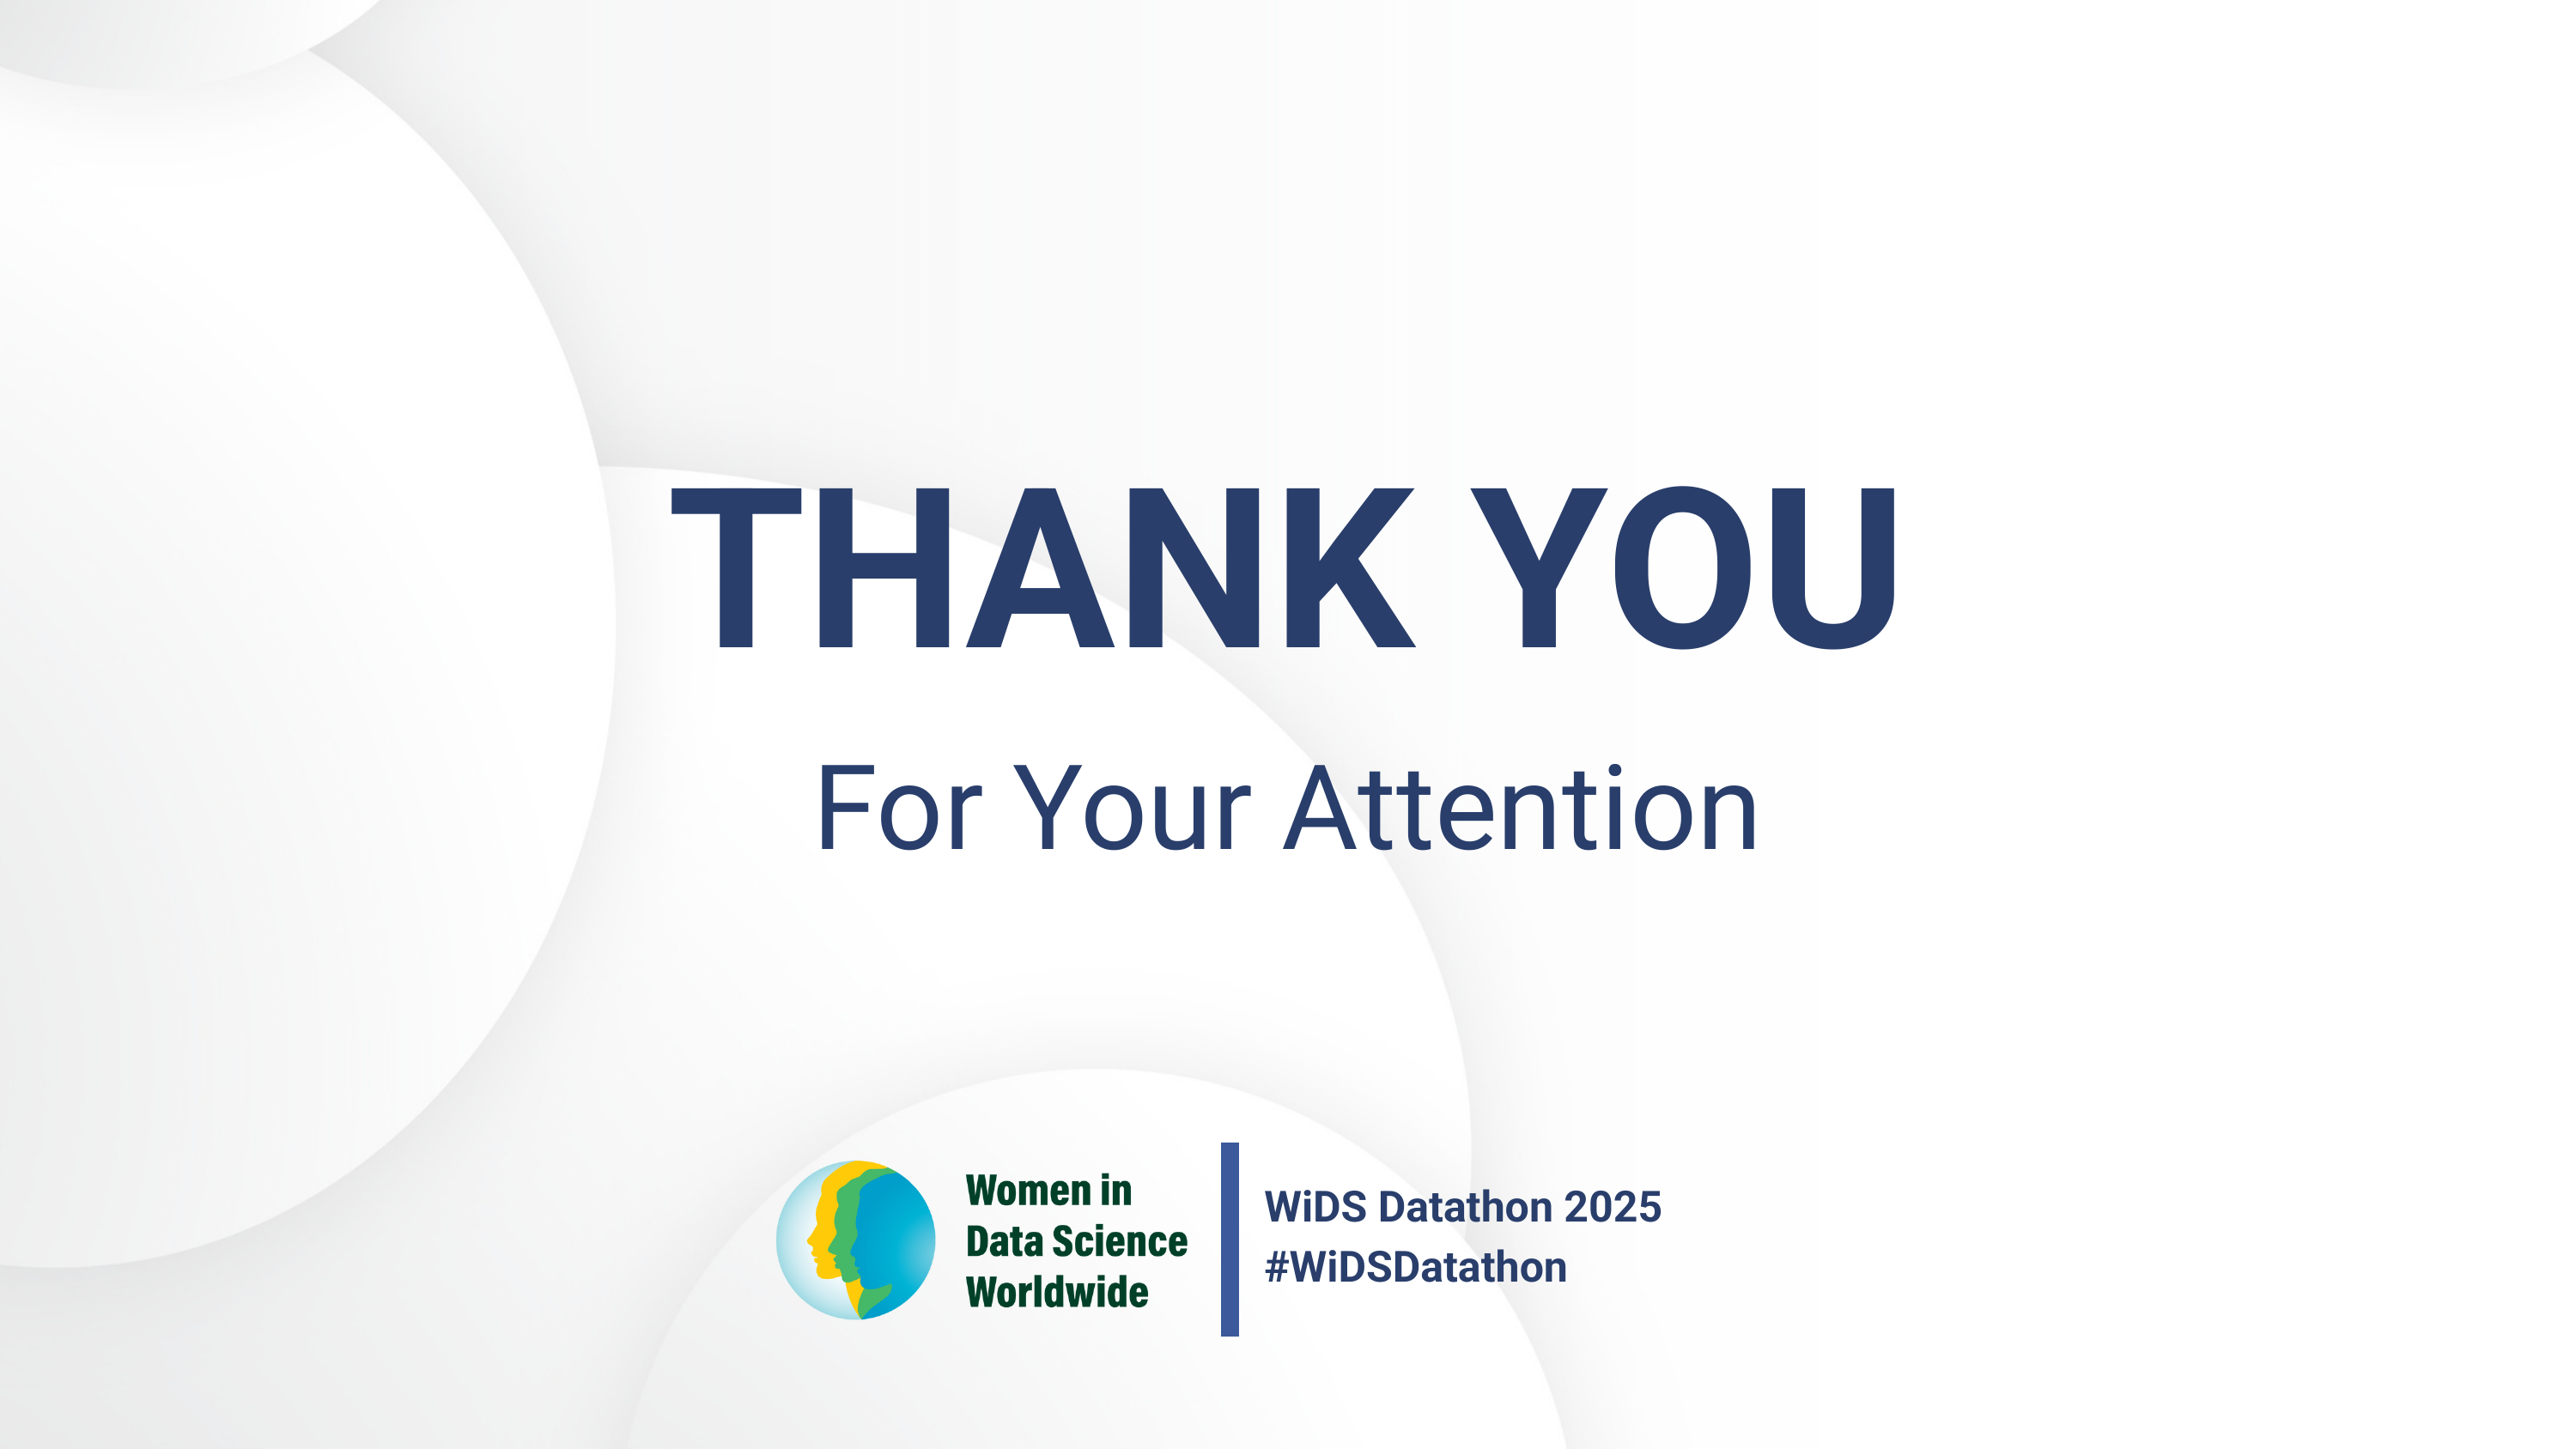

THANK YOU
For Your Attention

WiDS Datathon 2025
#WiDSDatathon